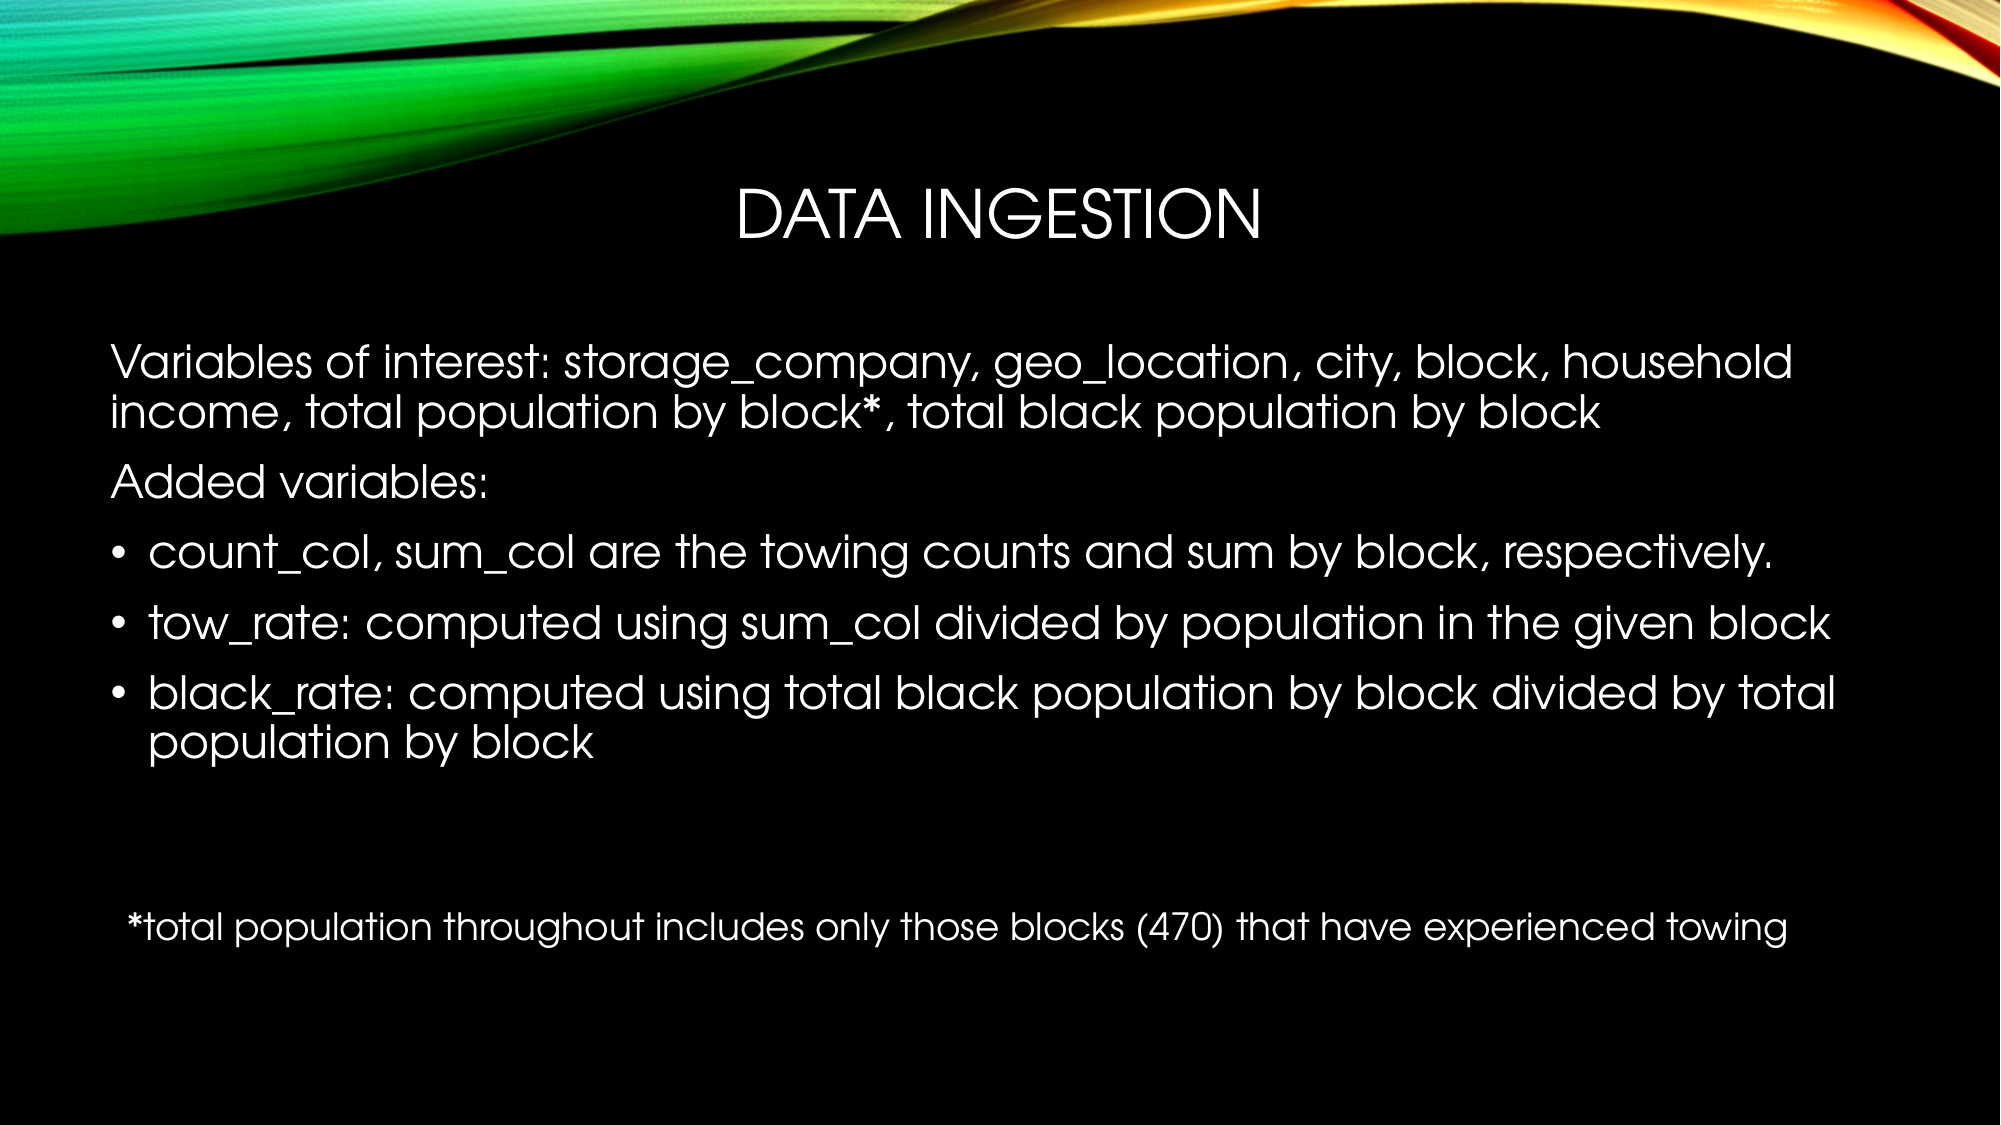

# DATA INGESTION
Variables of interest: storage_company, geo_location, city, block, household income, total population by block*, total black population by block
Added variables:
count_col, sum_col are the towing counts and sum by block, respectively.
tow_rate: computed using sum_col divided by population in the given block
black_rate: computed using total black population by block divided by total population by block

*total population throughout includes only those blocks (470) that have experienced towing